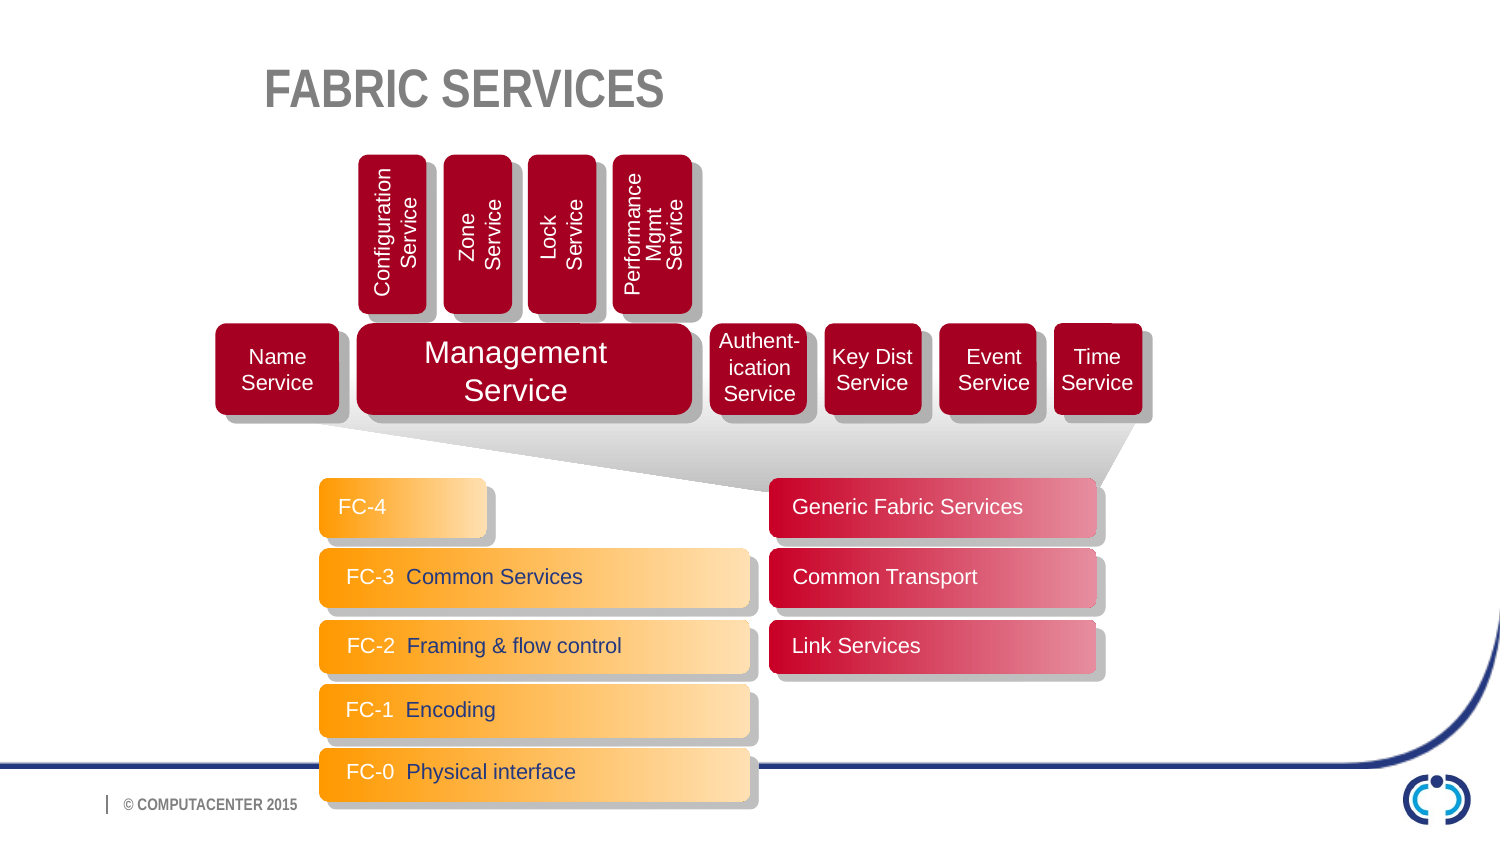

# Fabric Services

Configuration
Service
Lock
Service
Zone
Service
Performance Mgmt
Service

Authent-ication Service
Management Service
Name
Service
Key Dist Service
Event Service
Time
Service

FC-4

Generic Fabric Services

FC-3  Common Services
Common Transport

FC-2  Framing & flow control
Link Services

FC-1  Encoding

FC-0  Physical interface